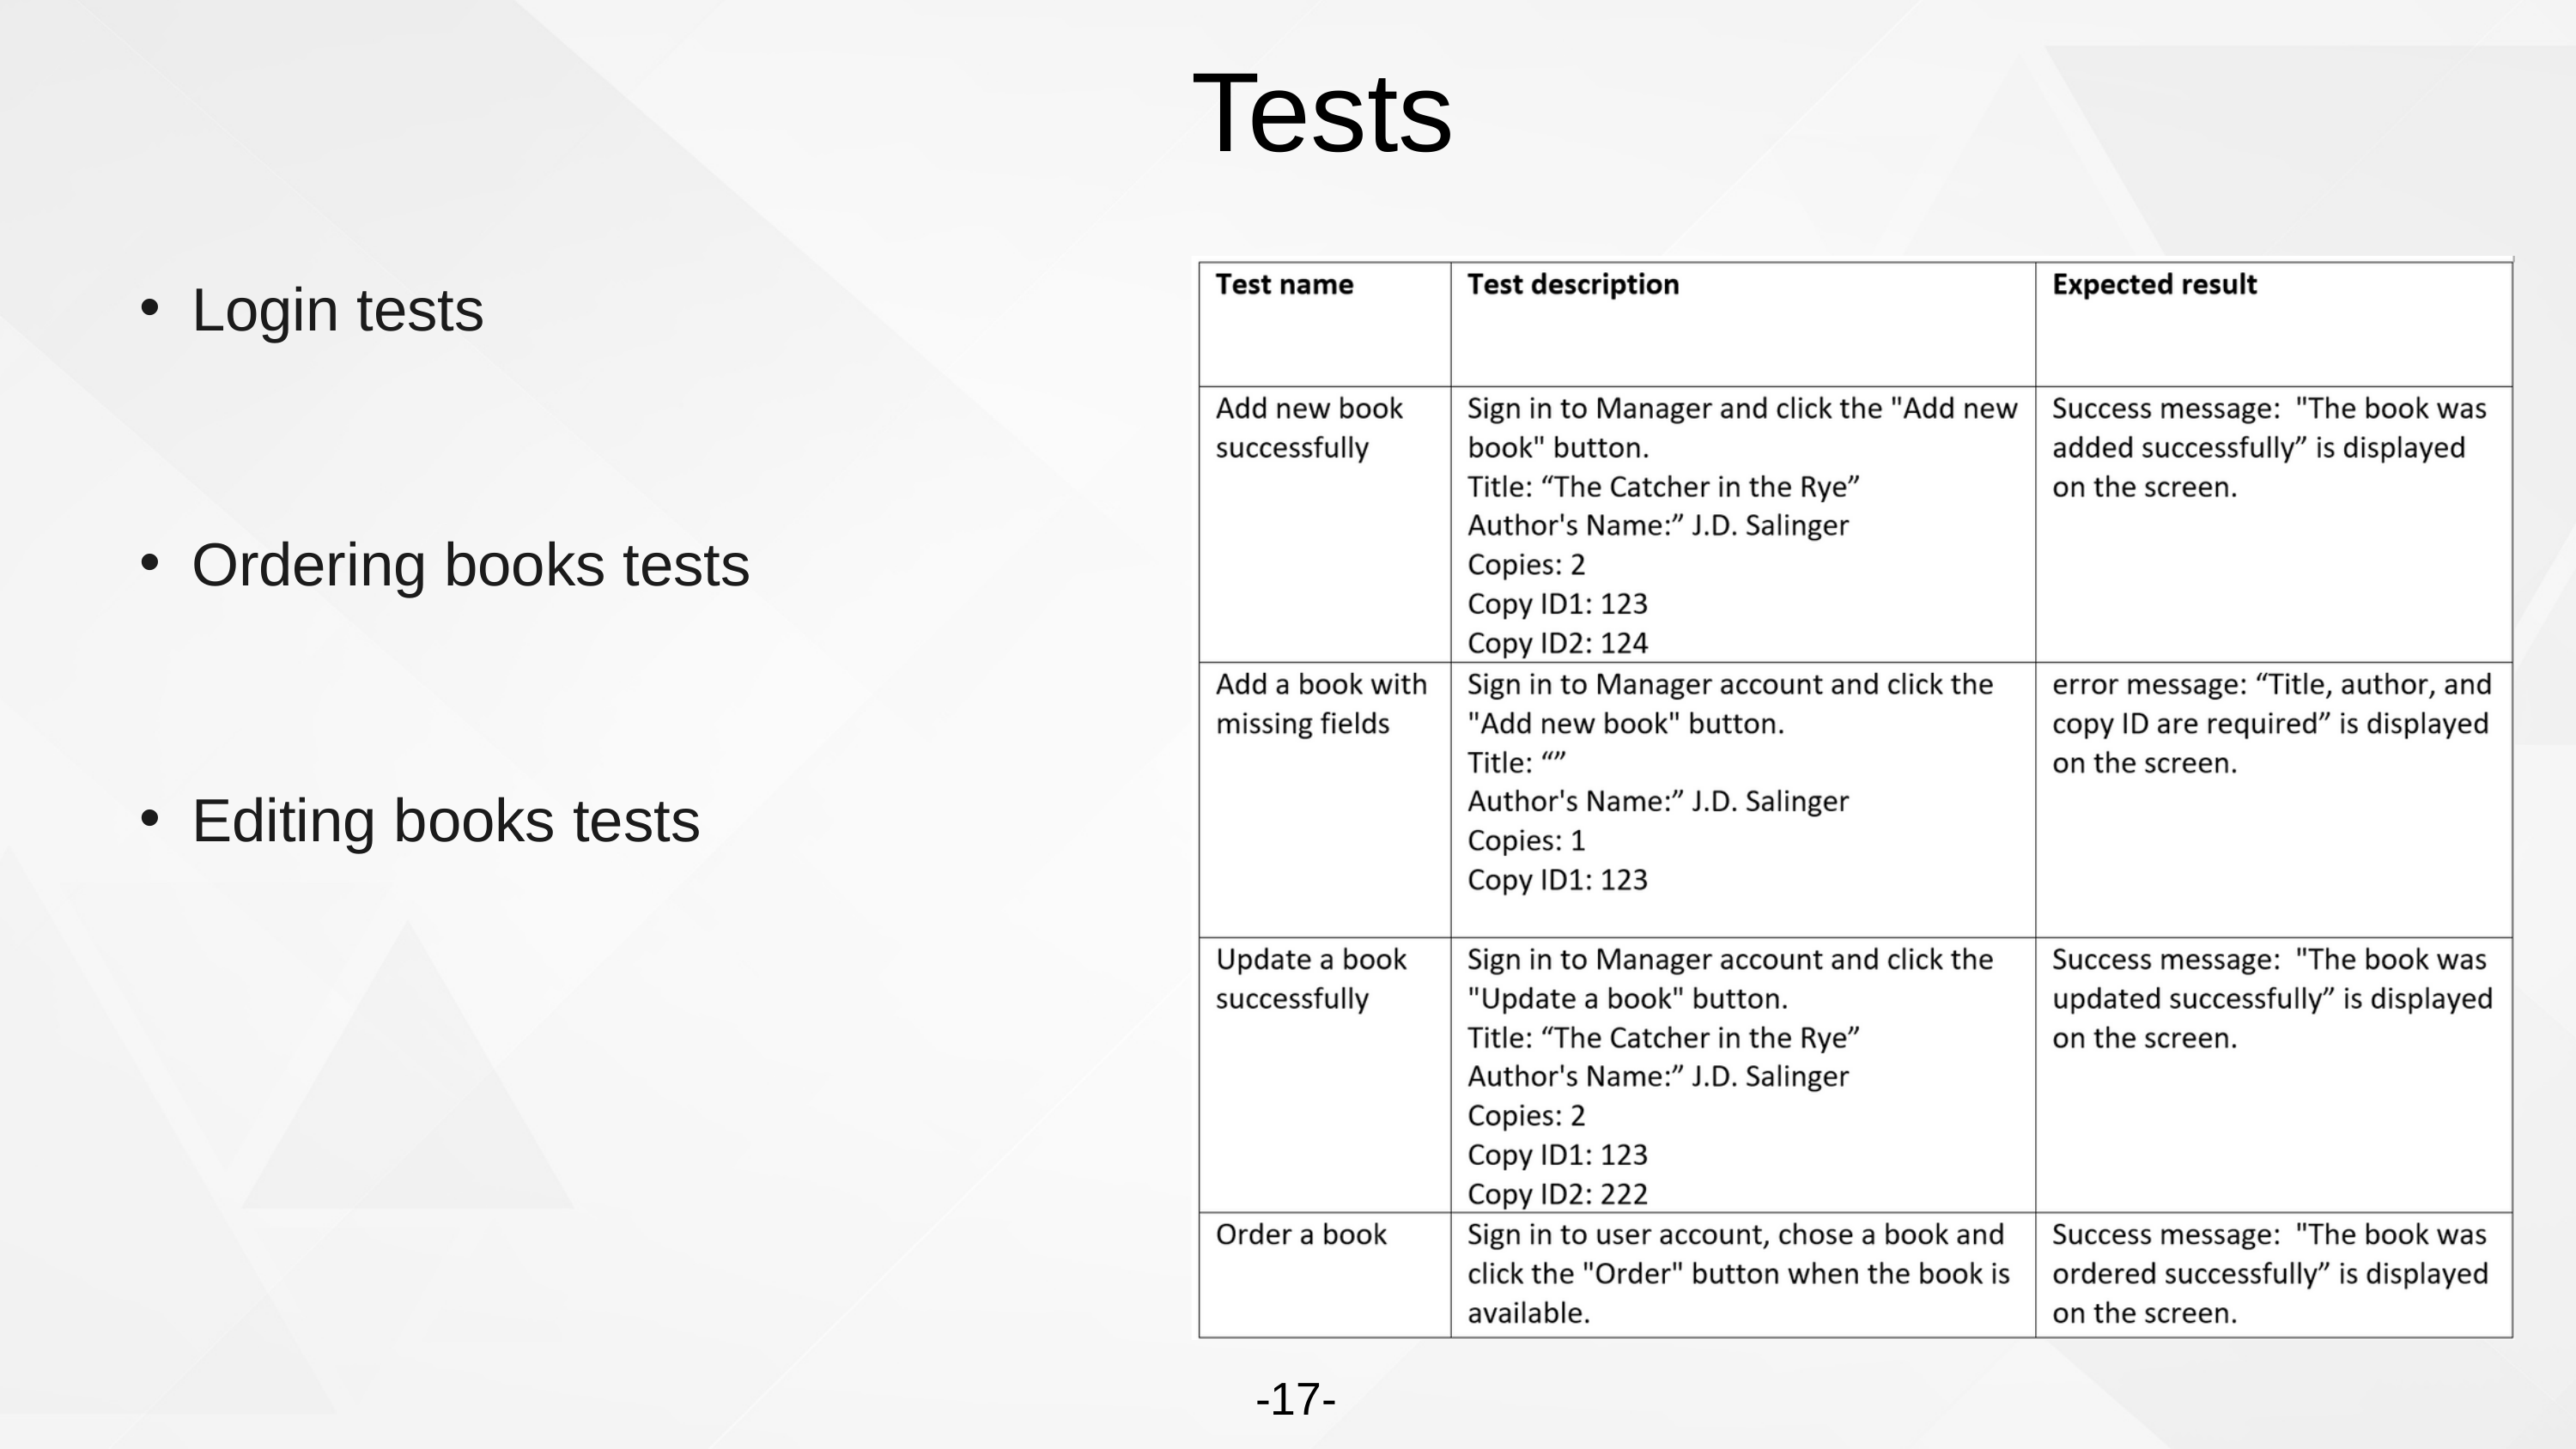

Tests

Login tests

Ordering books tests

Editing books tests

-17-